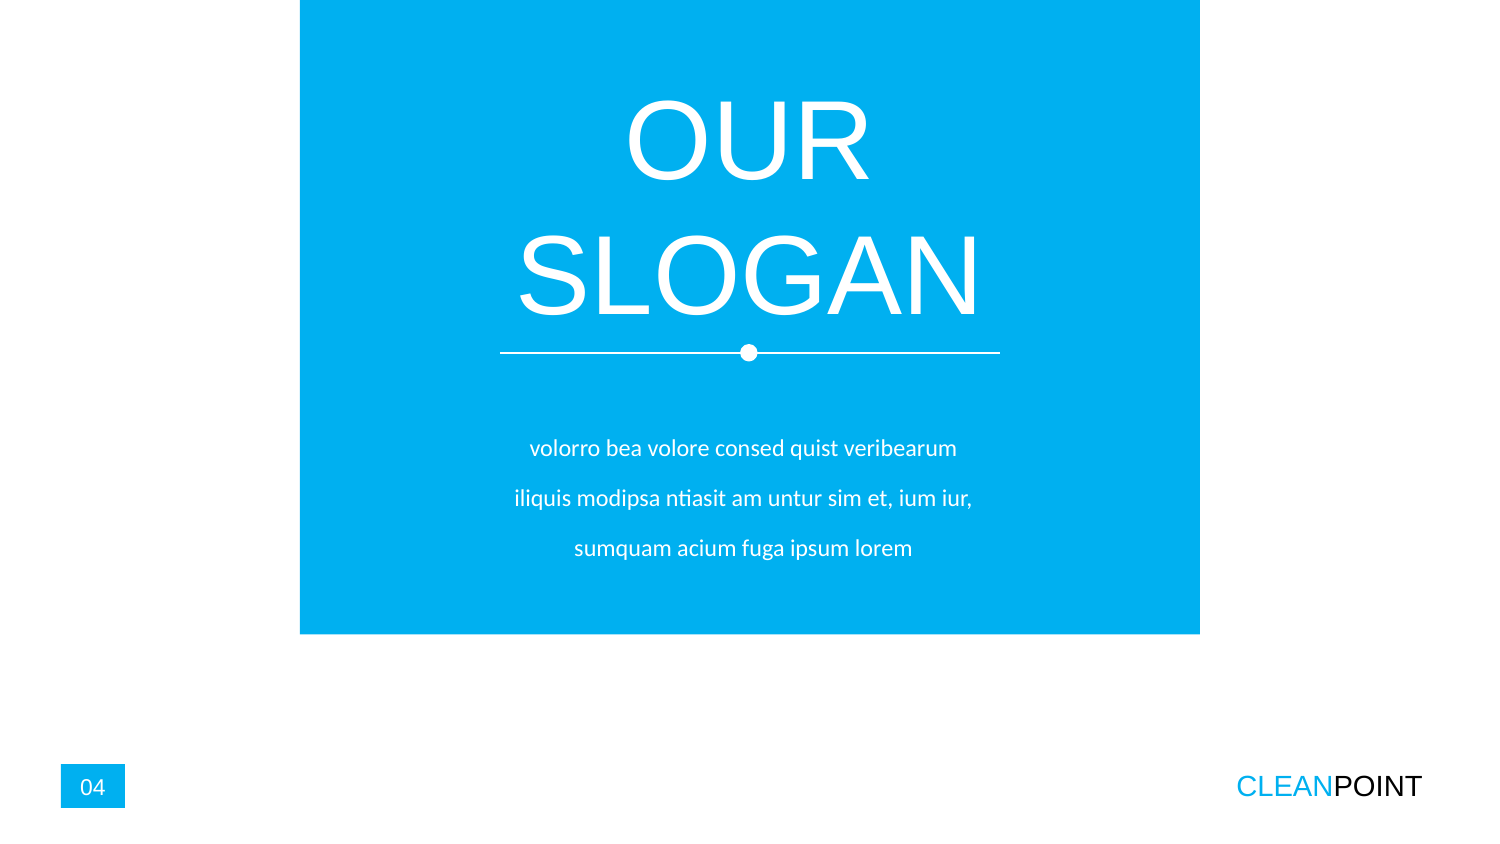

OUR SLOGAN

volorro bea volore consed quist veribearum iliquis modipsa ntiasit am untur sim et, ium iur, sumquam acium fuga ipsum lorem
CLEANPOINT
04